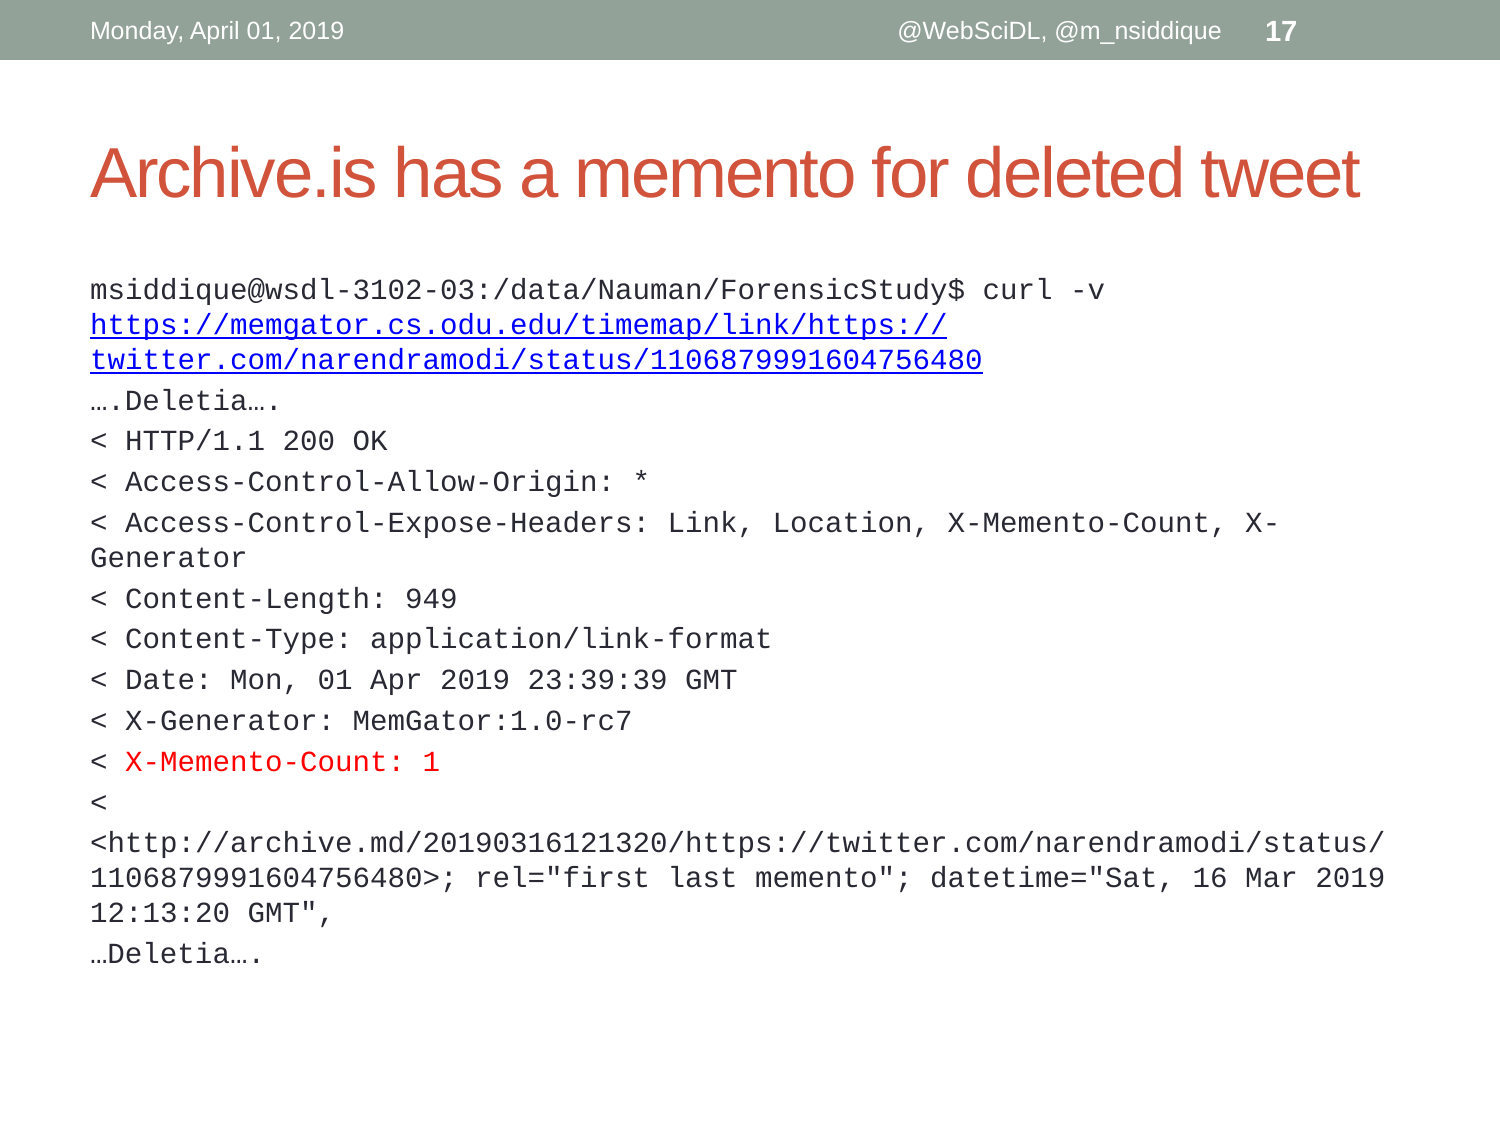

Monday, April 01, 2019
@WebSciDL, @m_nsiddique
17
# Archive.is has a memento for deleted tweet
msiddique@wsdl-3102-03:/data/Nauman/ForensicStudy$ curl -v  https://memgator.cs.odu.edu/timemap/link/https://twitter.com/narendramodi/status/1106879991604756480
….Deletia….
< HTTP/1.1 200 OK
< Access-Control-Allow-Origin: *
< Access-Control-Expose-Headers: Link, Location, X-Memento-Count, X-Generator
< Content-Length: 949
< Content-Type: application/link-format
< Date: Mon, 01 Apr 2019 23:39:39 GMT
< X-Generator: MemGator:1.0-rc7
< X-Memento-Count: 1
<
<http://archive.md/20190316121320/https://twitter.com/narendramodi/status/1106879991604756480>; rel="first last memento"; datetime="Sat, 16 Mar 2019 12:13:20 GMT",
…Deletia….